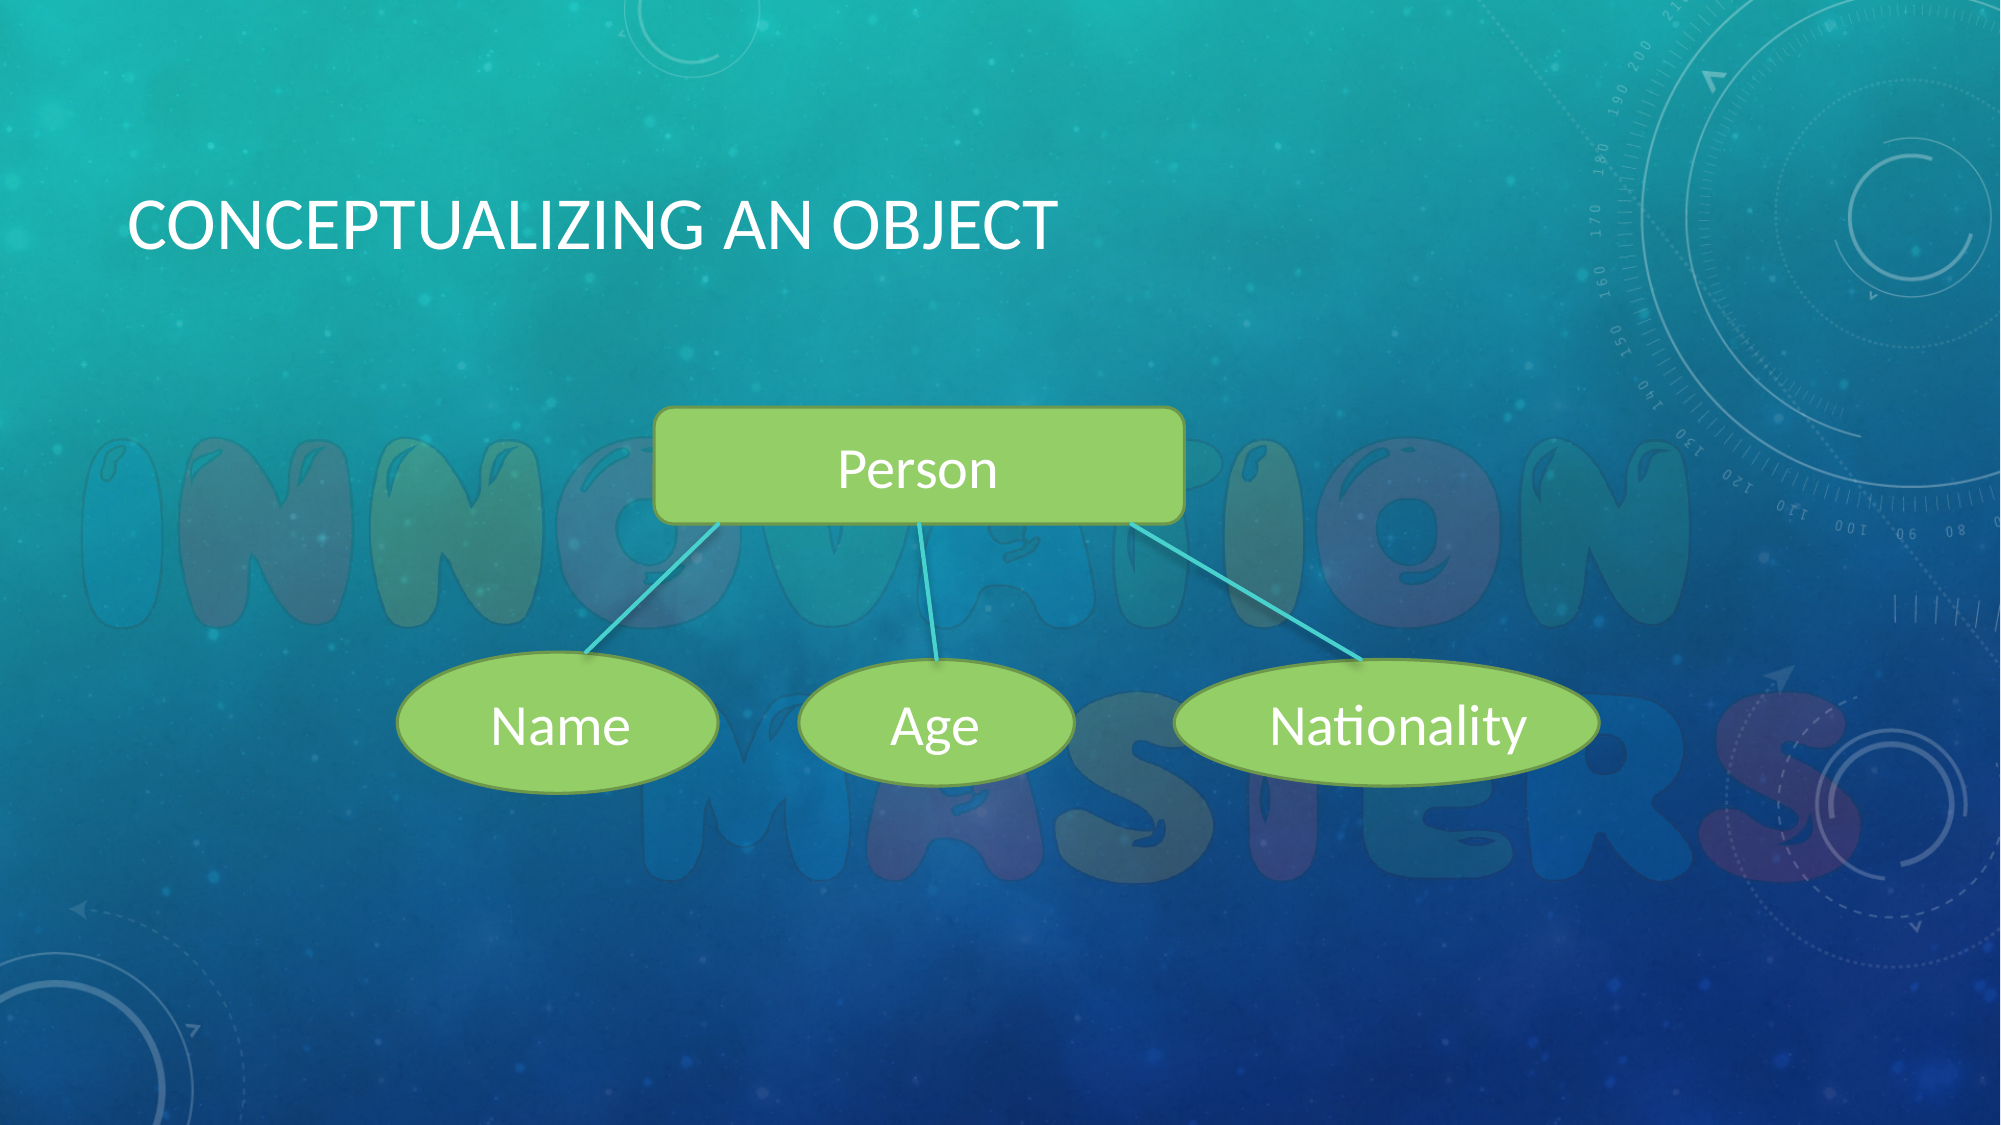

# Conceptualizing an object

Person

Nationality
Name
Age